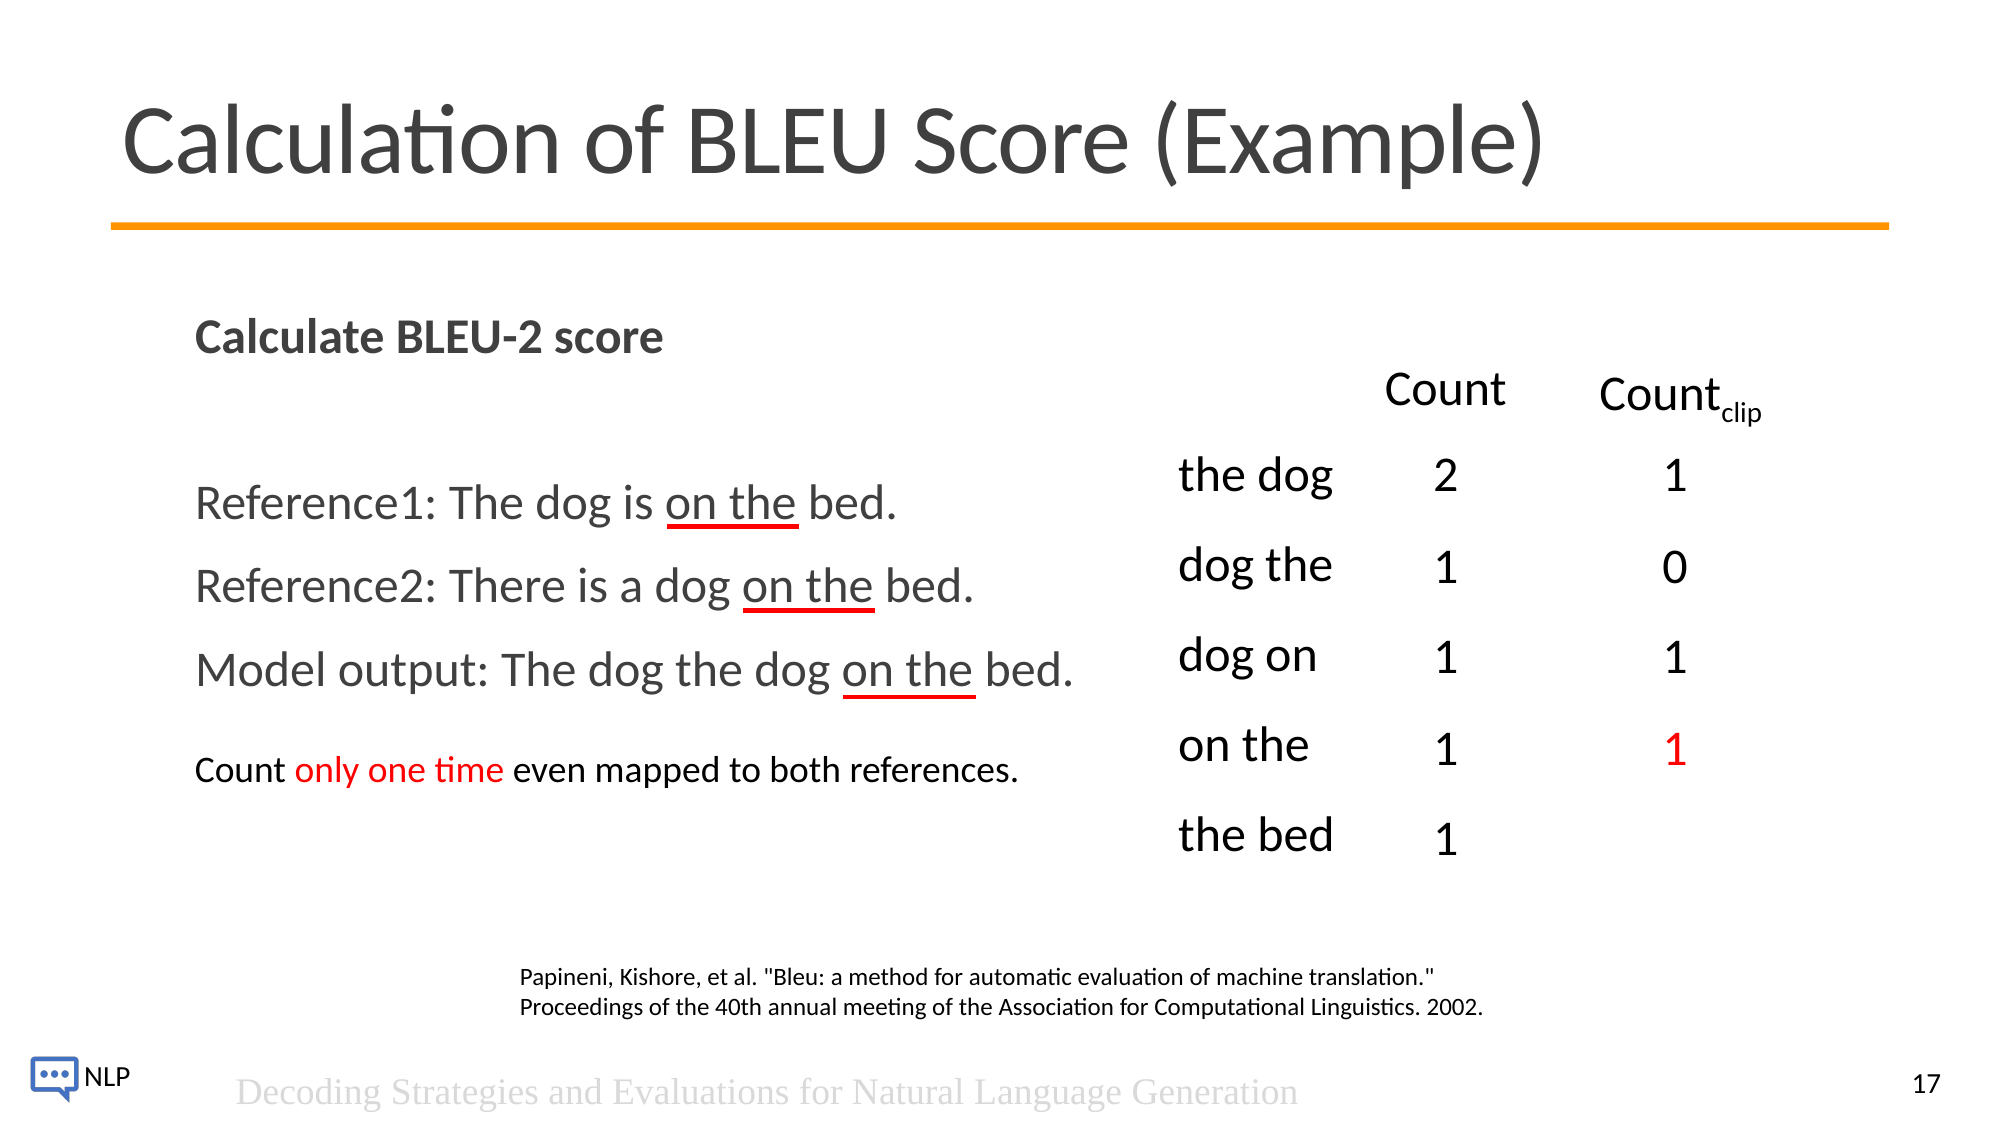

# Calculation of BLEU Score (Example)
Calculate BLEU-2 score

Reference1: The dog is on the bed.
Reference2: There is a dog on the bed.
Model output: The dog the dog on the bed.
Count
Countclip
the dog
dog the
dog on
on the
the bed
2
1
1
0
1
1
1
1
Count only one time even mapped to both references.
1
Papineni, Kishore, et al. "Bleu: a method for automatic evaluation of machine translation." Proceedings of the 40th annual meeting of the Association for Computational Linguistics. 2002.
17
Decoding Strategies and Evaluations for Natural Language Generation